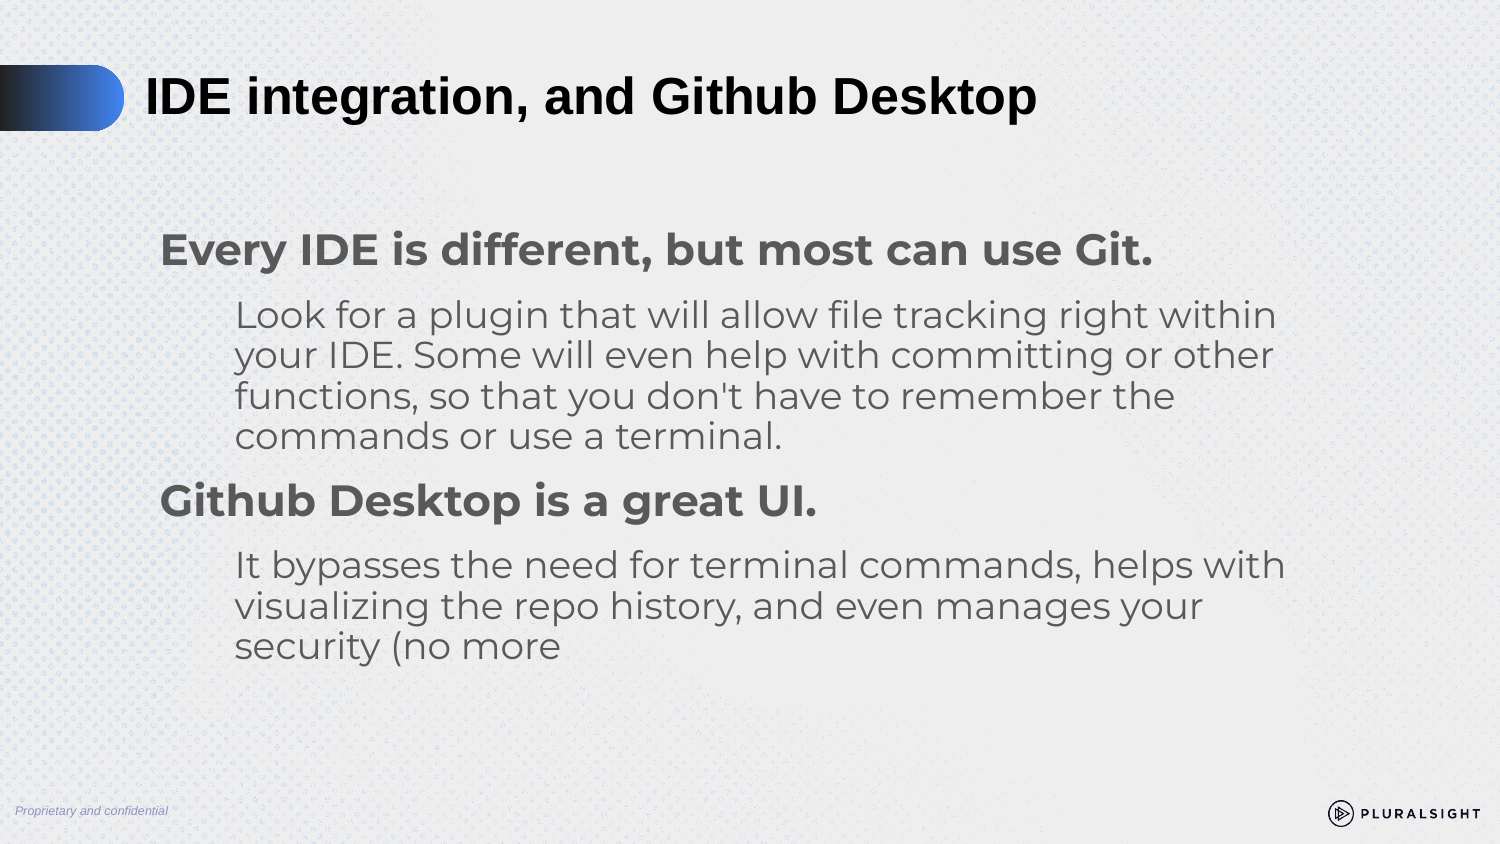

# IDE integration, and Github Desktop
Every IDE is different, but most can use Git.
Look for a plugin that will allow file tracking right within your IDE. Some will even help with committing or other functions, so that you don't have to remember the commands or use a terminal.
Github Desktop is a great UI.
It bypasses the need for terminal commands, helps with visualizing the repo history, and even manages your security (no more